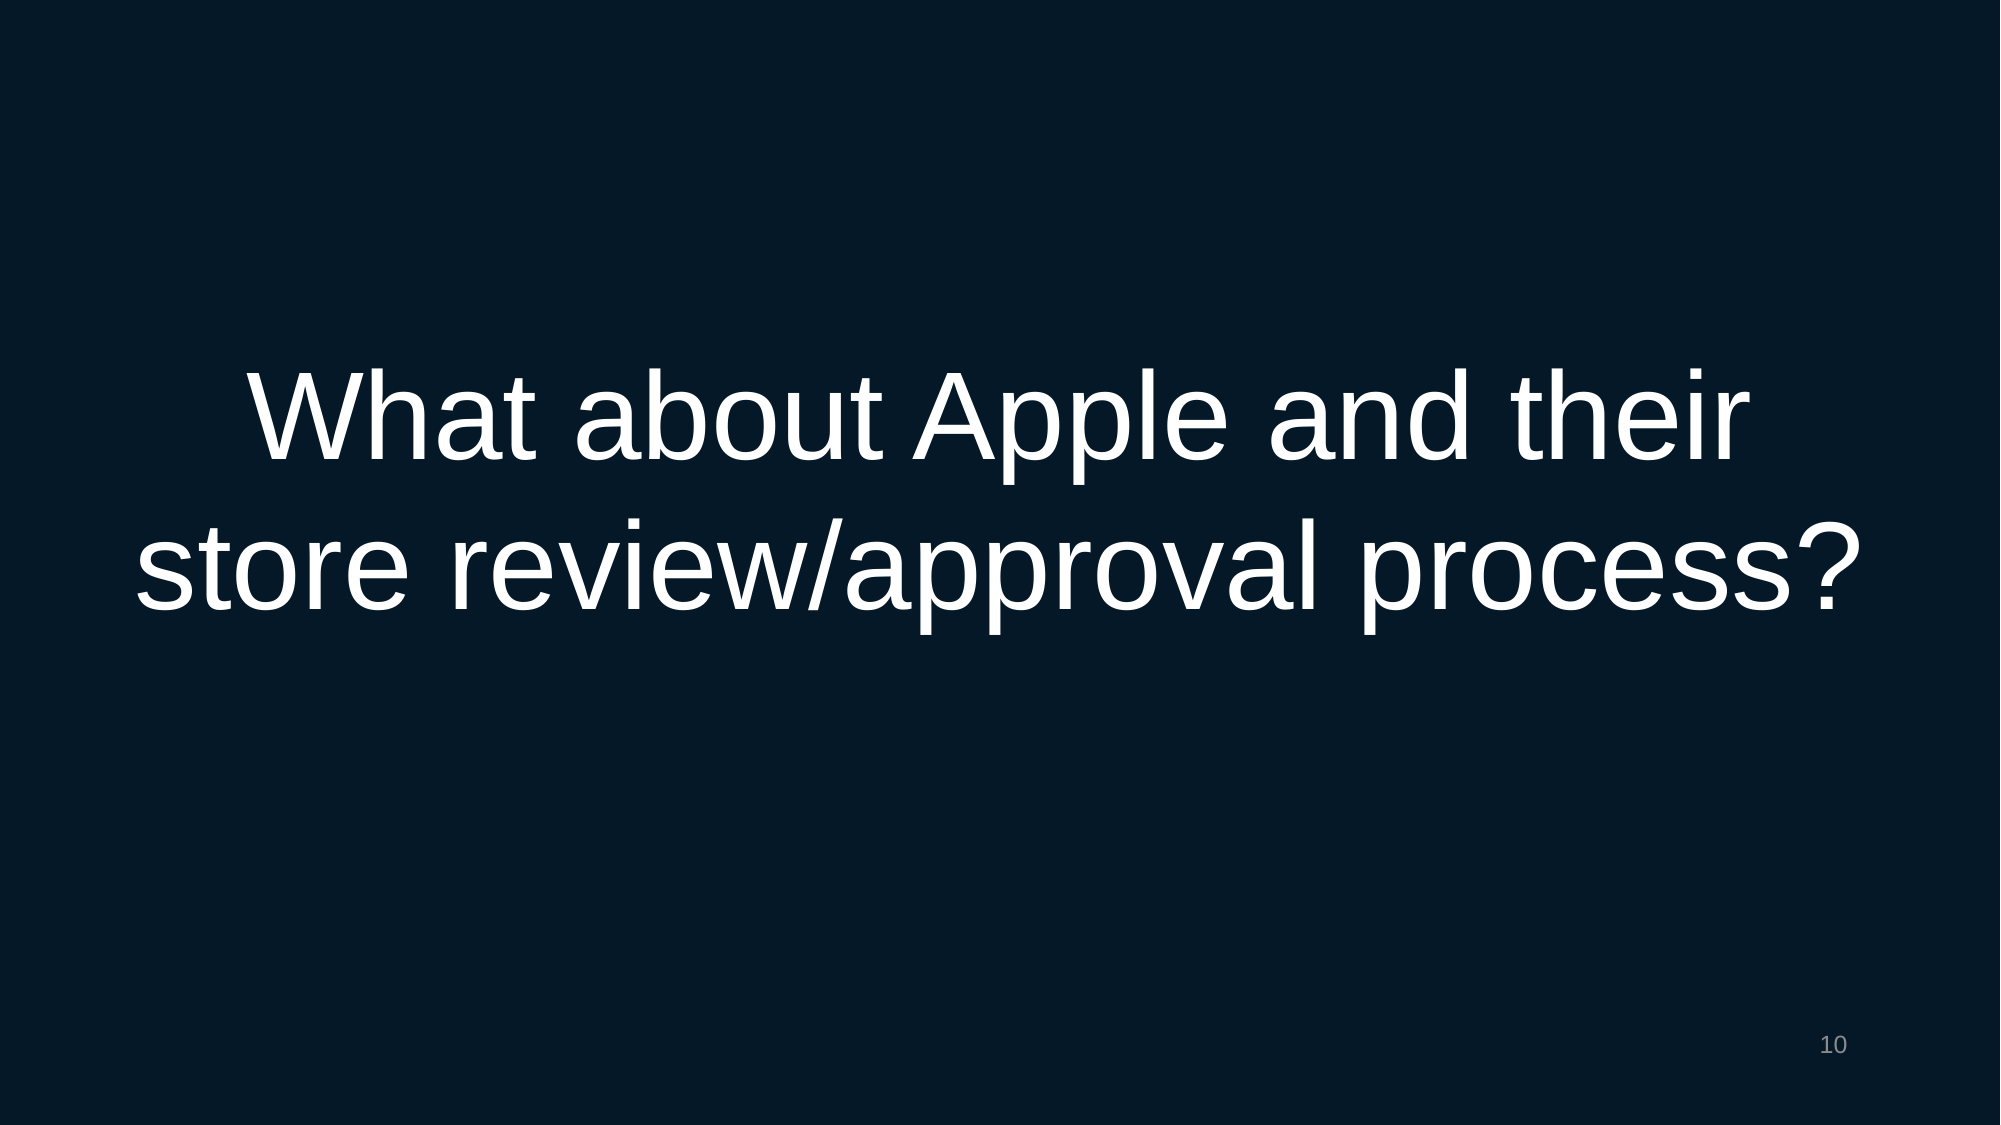

What about Apple and their store review/approval process?
10